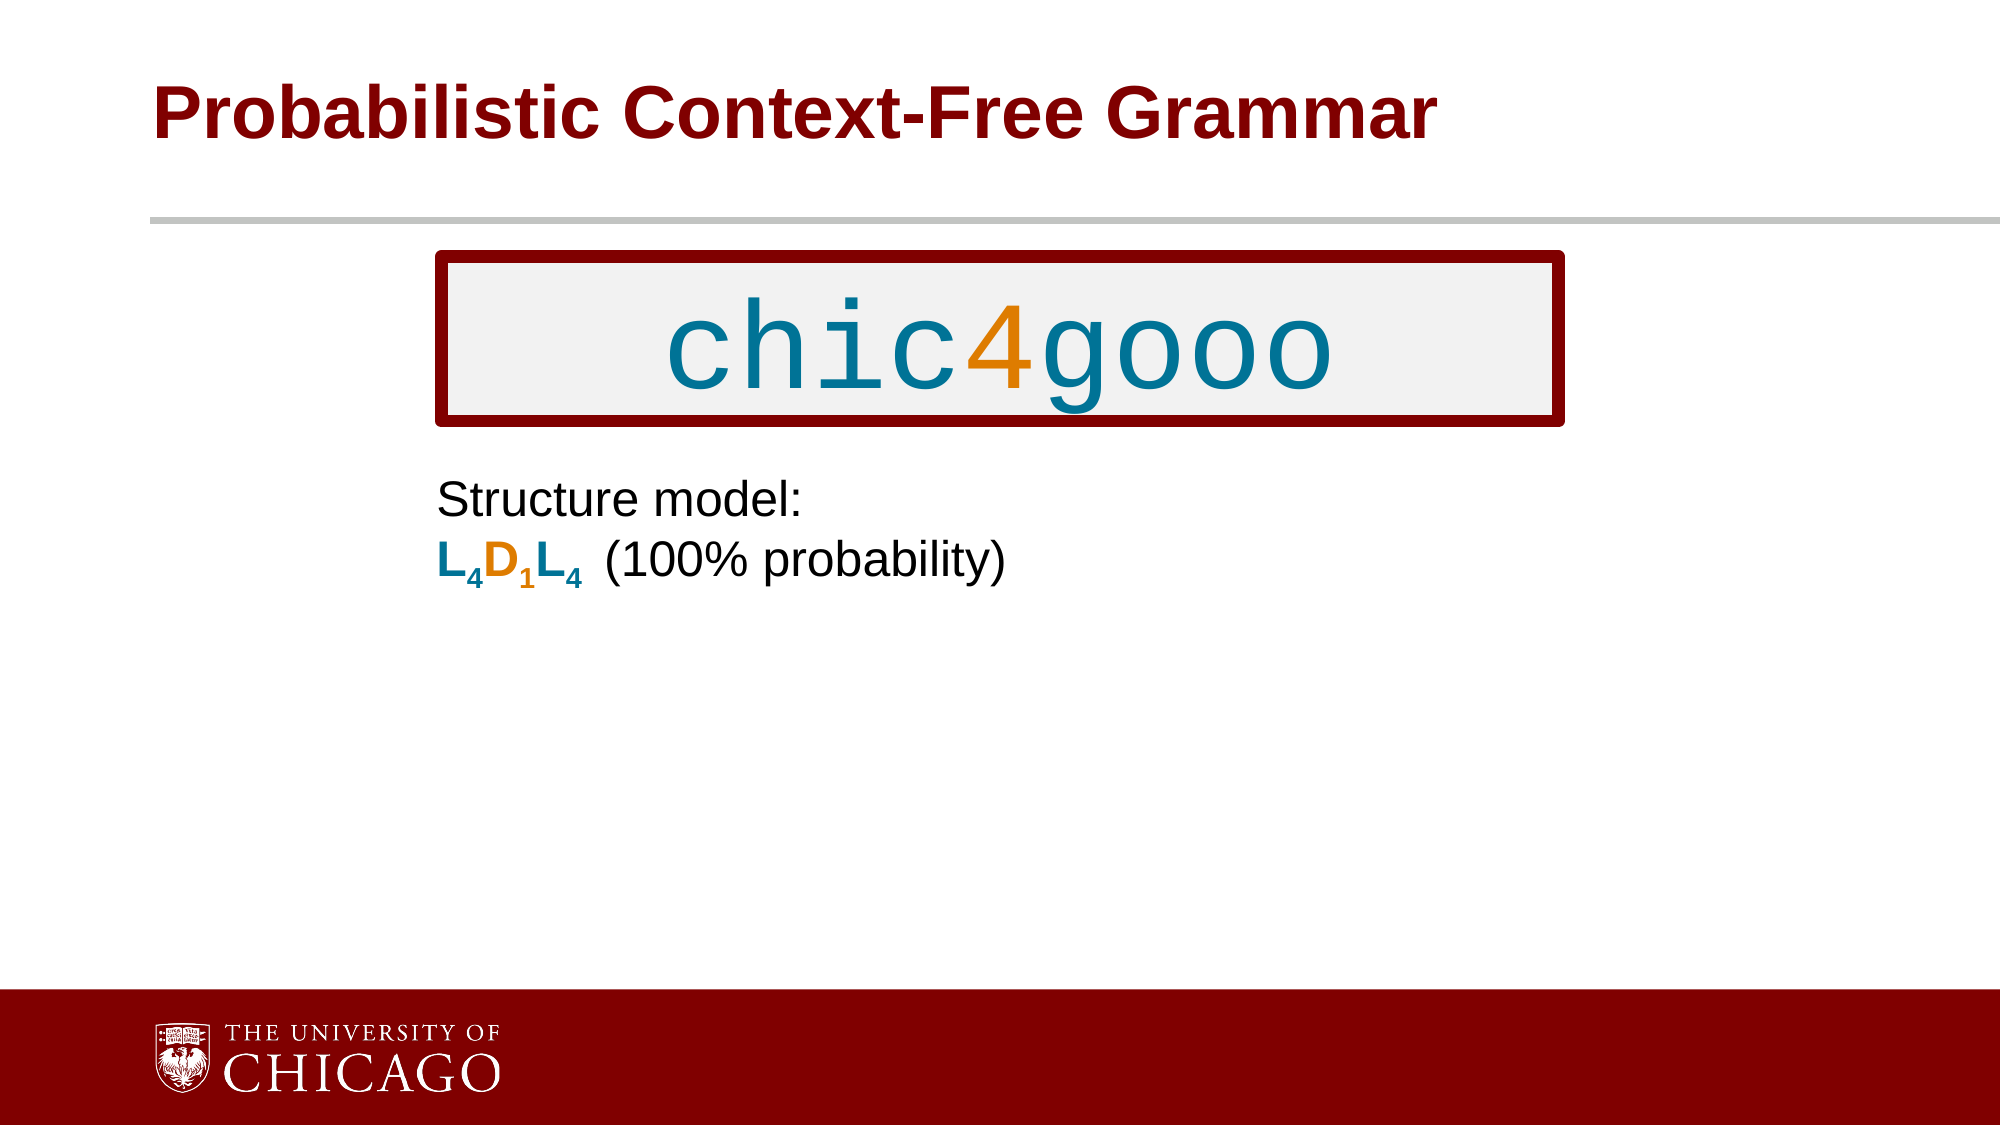

# Probabilistic Context-Free Grammar
chic4gooo
Structure model:
L4D1L4  (100% probability)